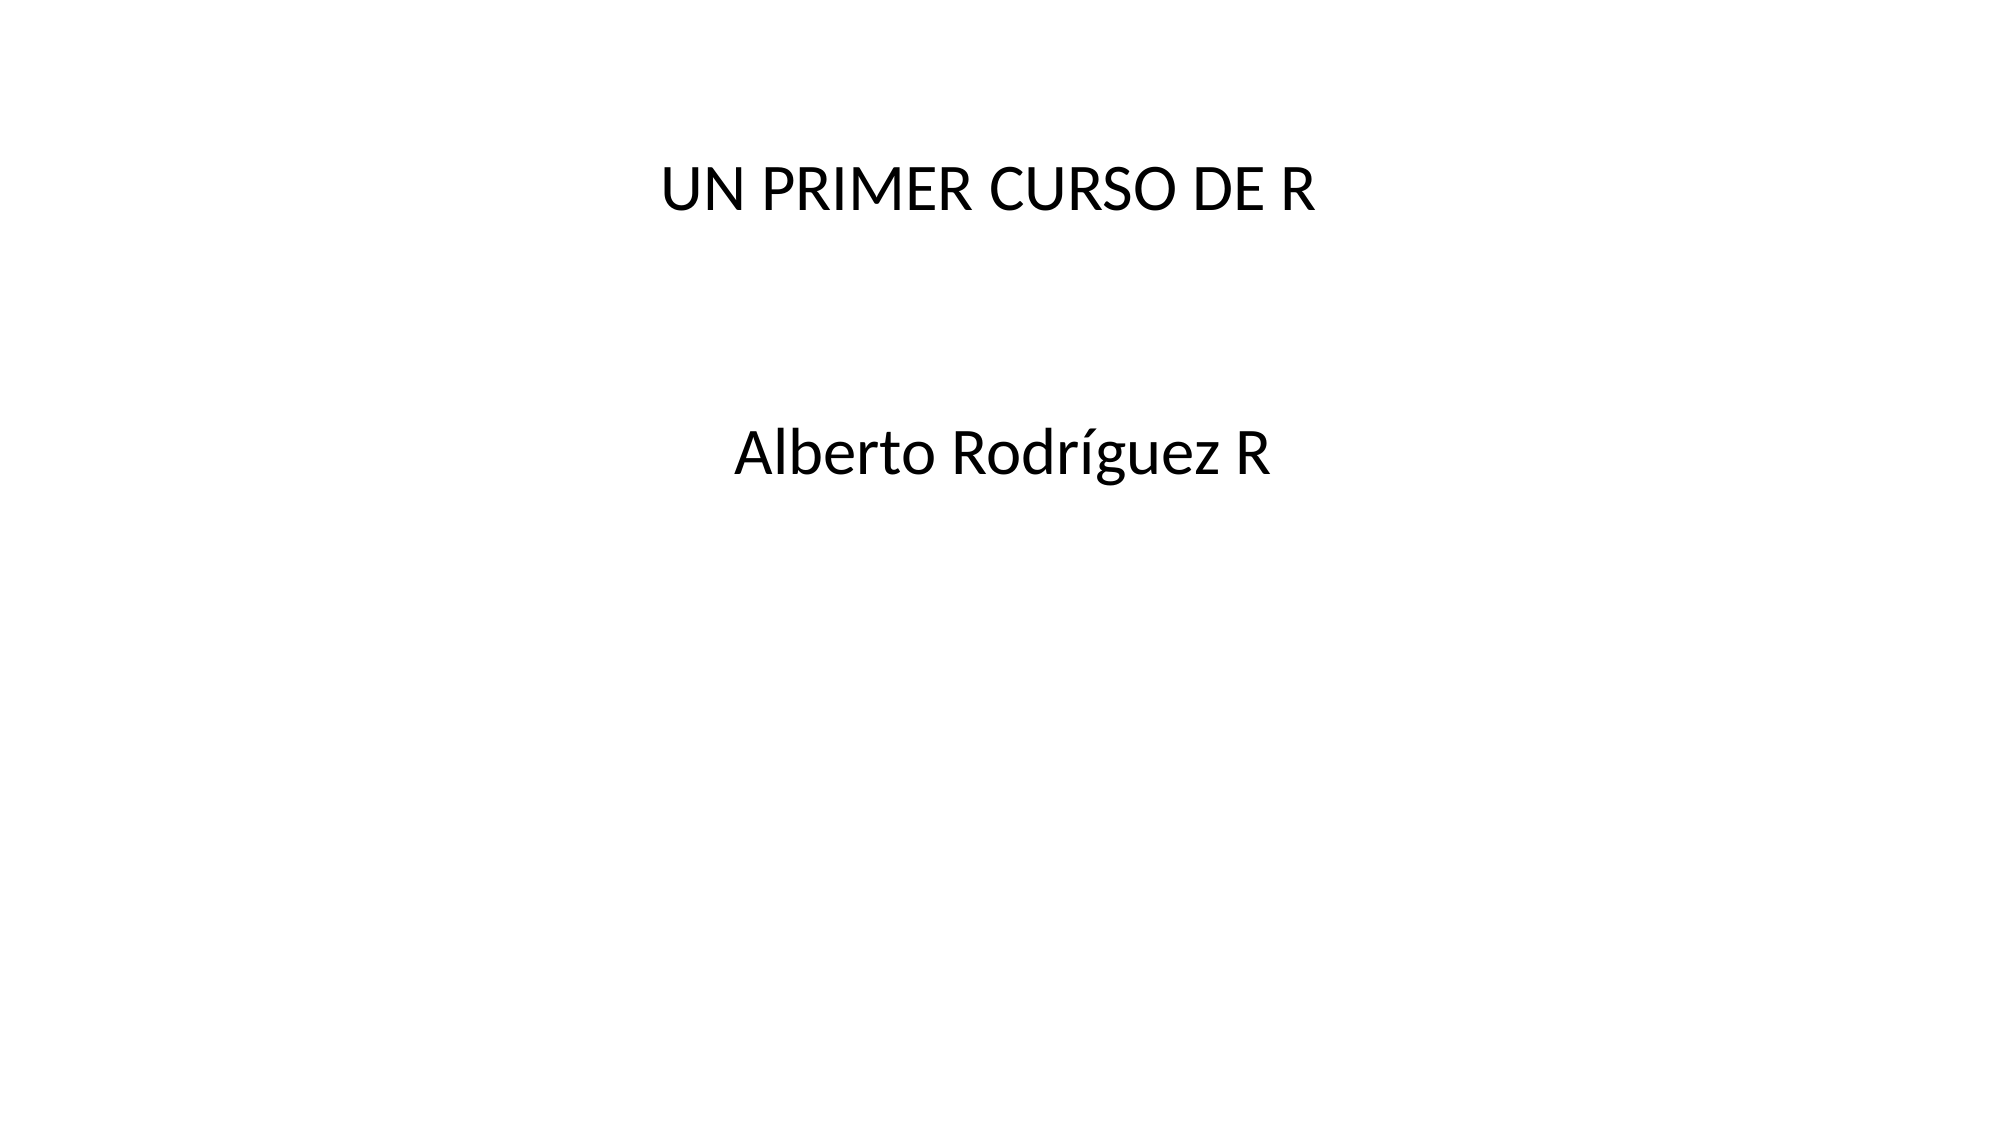

# UN PRIMER CURSO DE R
Alberto Rodríguez R